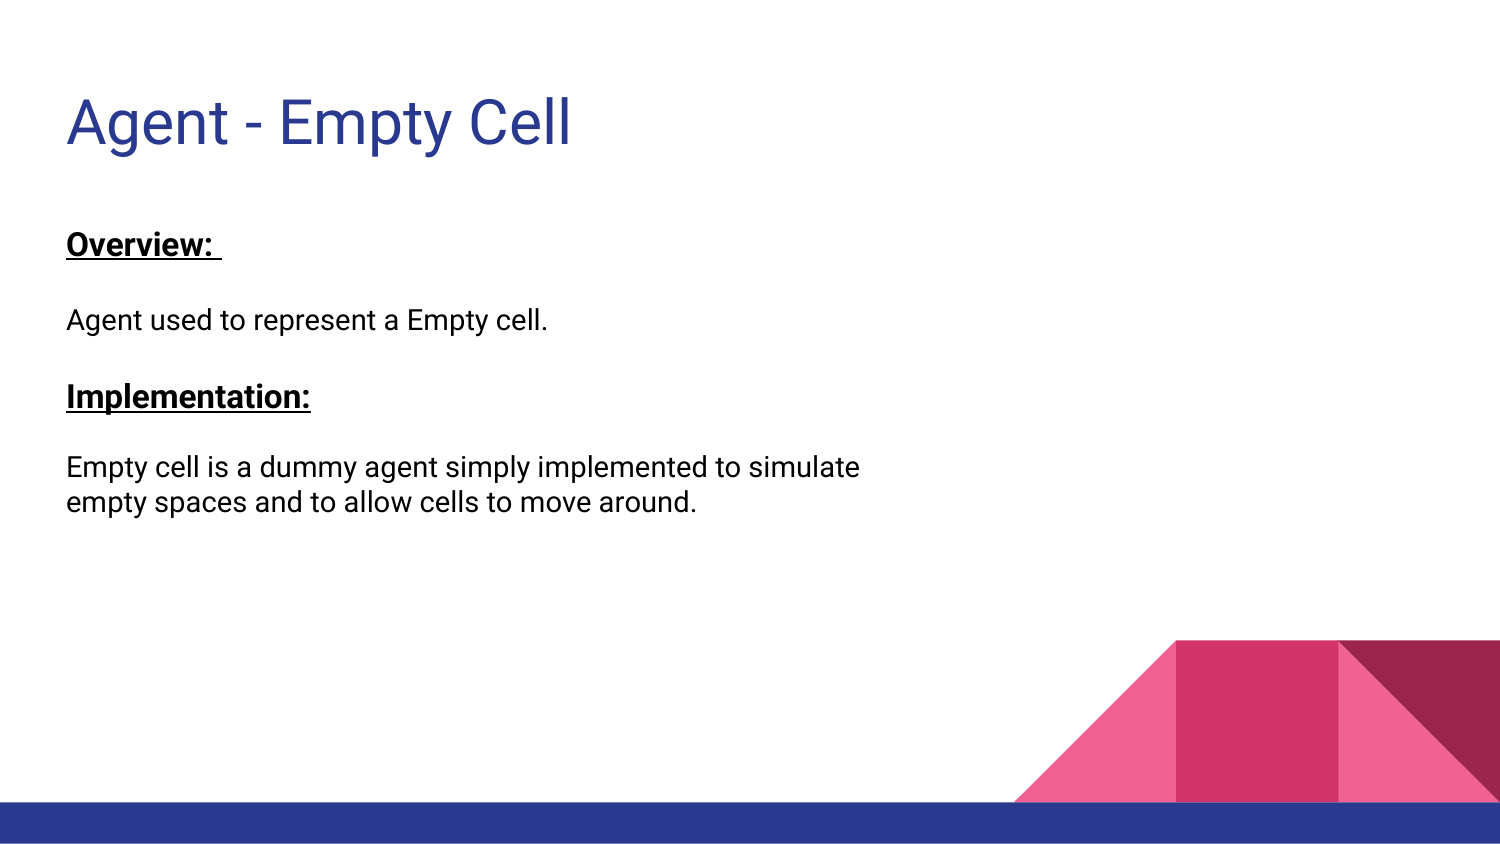

# Agent - Empty Cell
Overview:
Agent used to represent a Empty cell.
Implementation:
Empty cell is a dummy agent simply implemented to simulate empty spaces and to allow cells to move around.